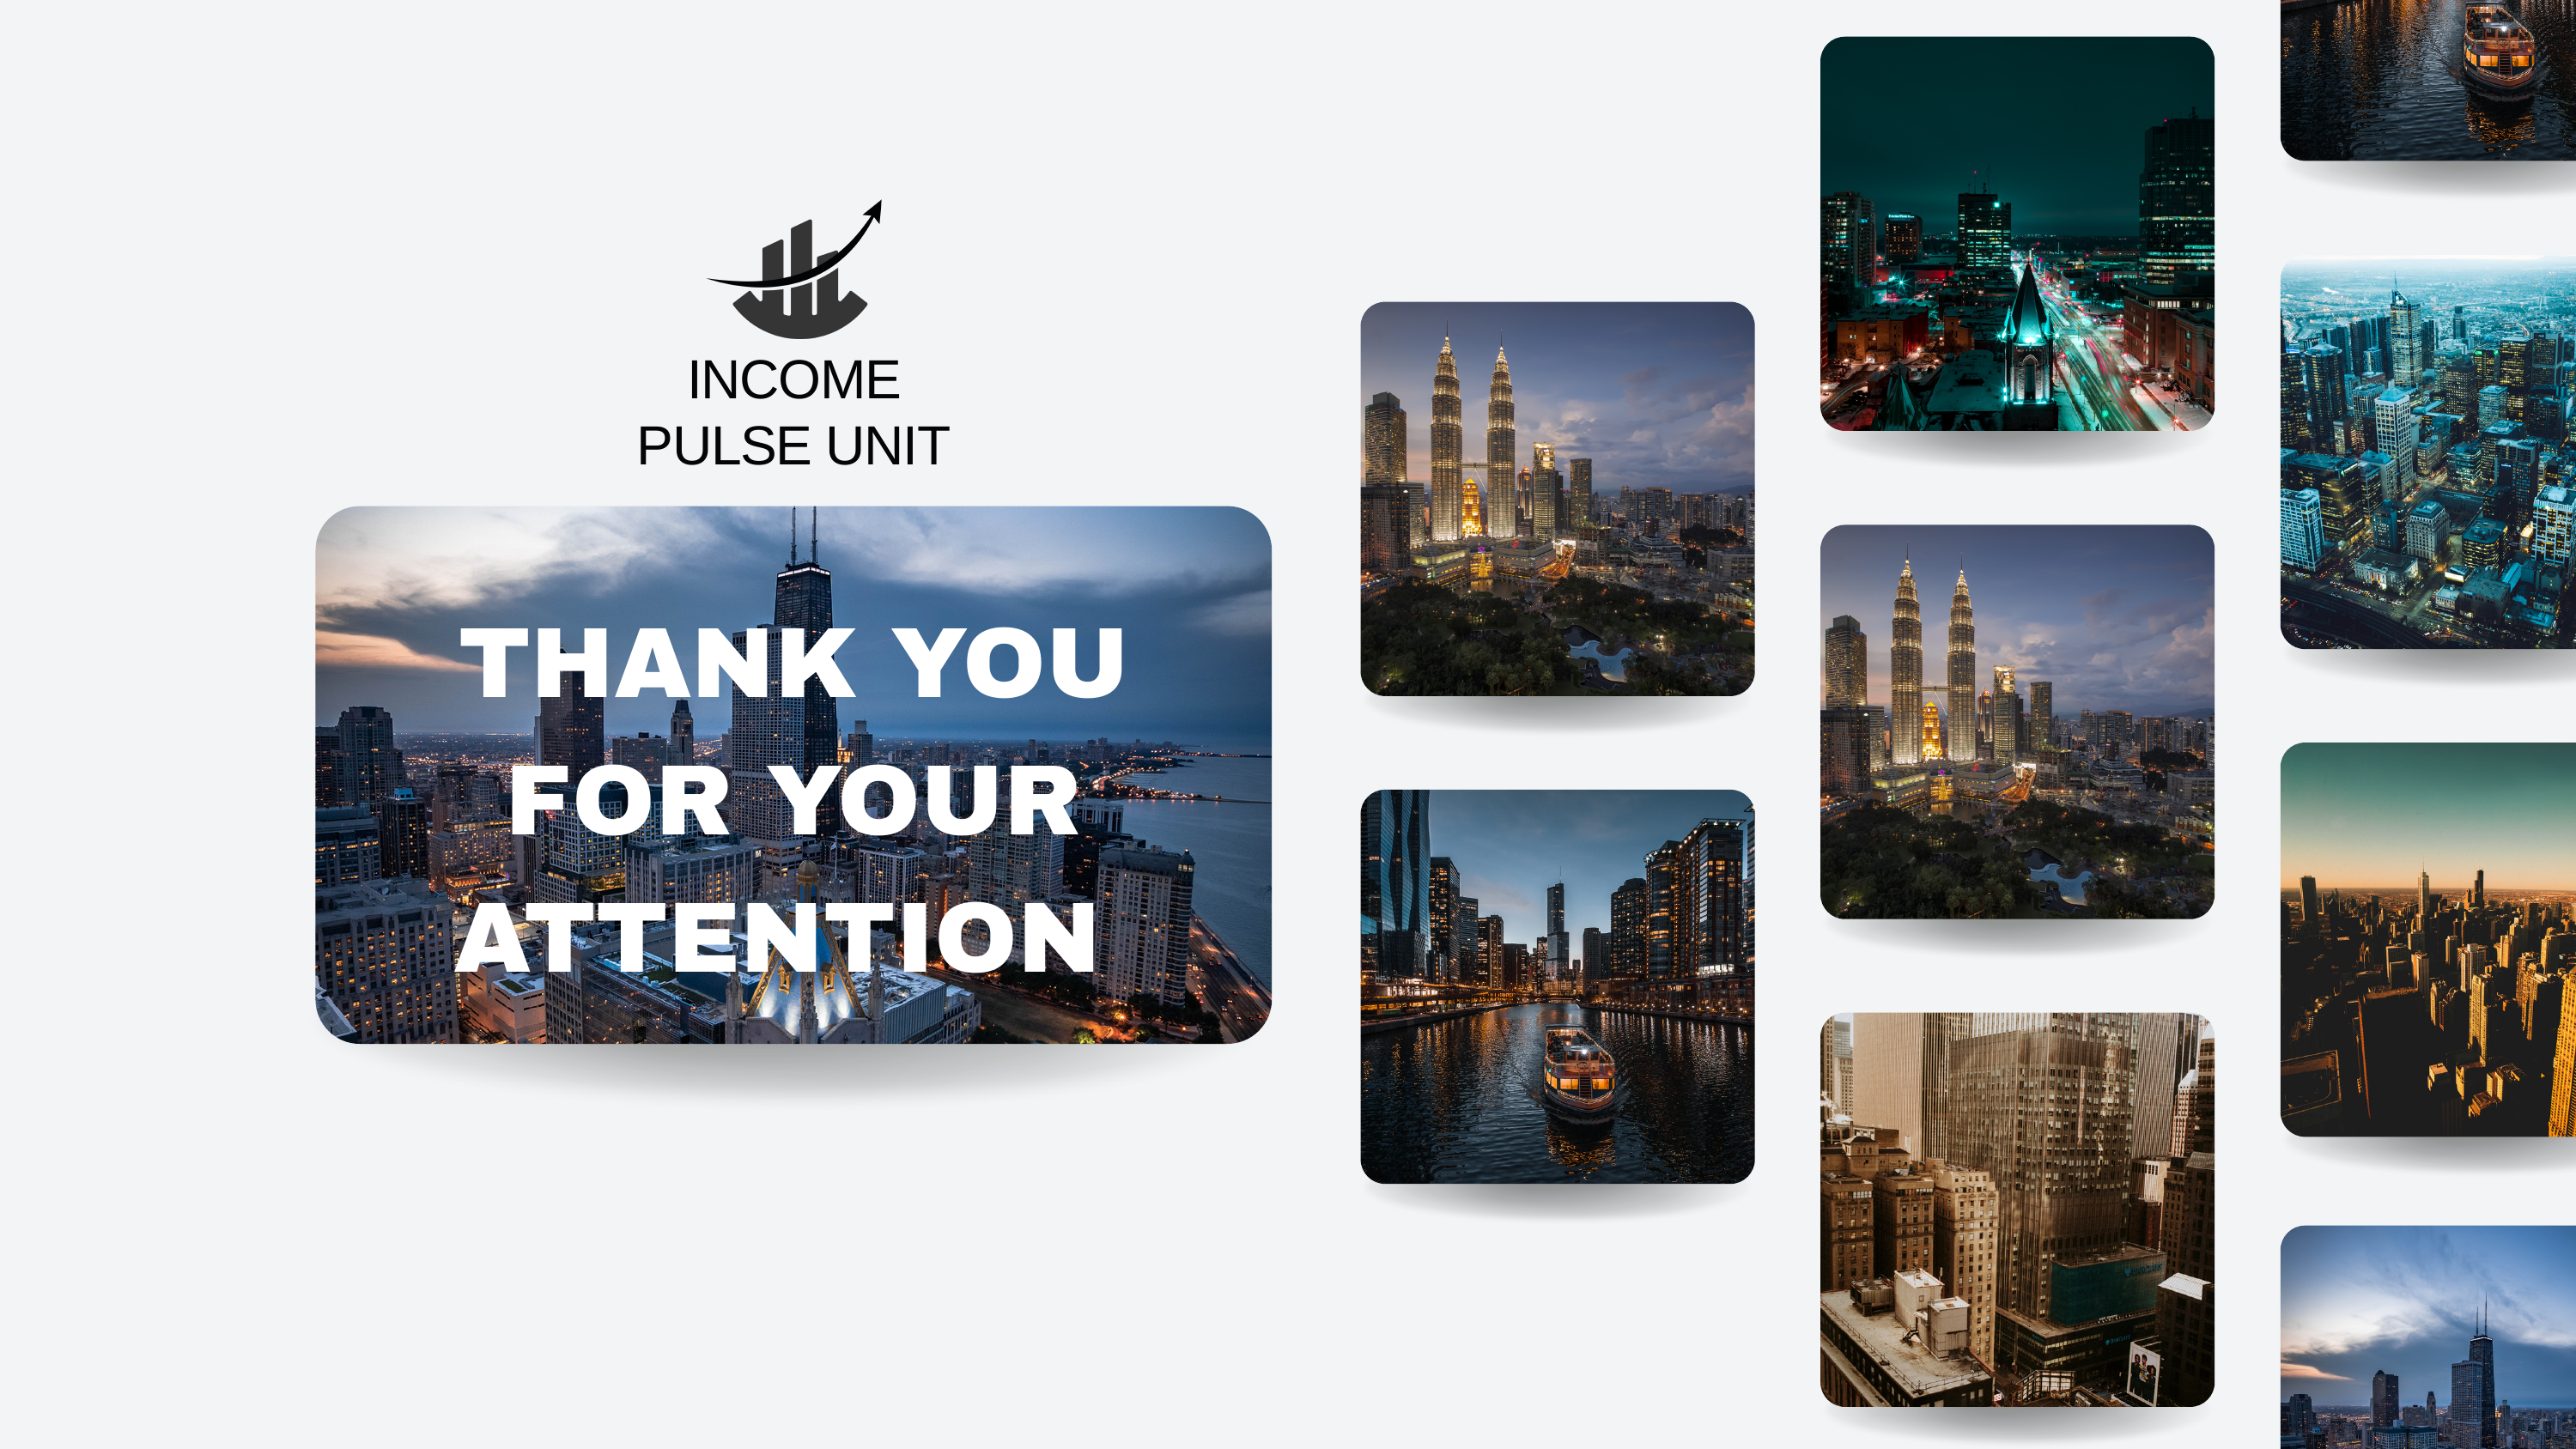

INCOME PULSE UNIT

THANK YOU FOR YOUR ATTENTION